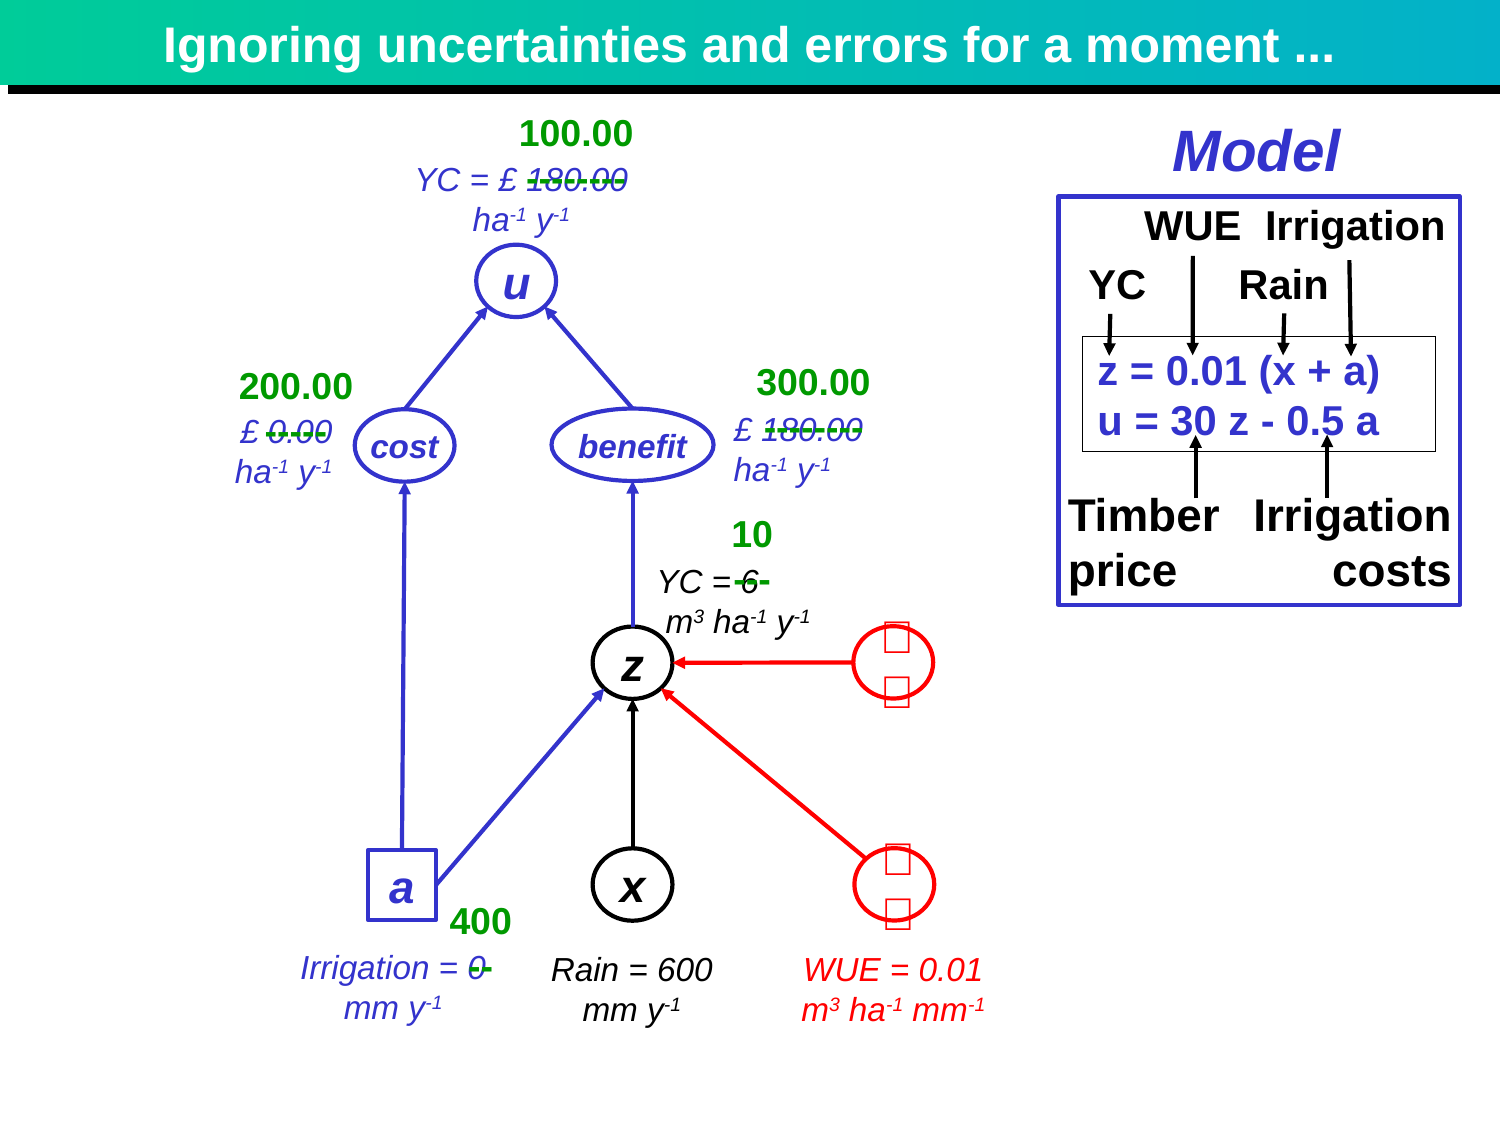

# Ignoring uncertainties and errors for a moment ...
100.00
--------
300.00
--------
200.00
-----
10
---
Model
Irrigation
WUE

YC
Rain
z = 0.01 (x + a)
u = 30 z - 0.5 a
Irrigation costs
Timber
price
YC = £ 180.00 ha-1 y-1
£ 180.00 ha-1 y-1
£ 0.00
ha-1 y-1
YC = 6
 m3 ha-1 y-1
u
benefit
cost
𝜺
z
𝝑
x
a
400
--
Irrigation = 0 mm y-1
Rain = 600 mm y-1
WUE = 0.01
m3 ha-1 mm-1